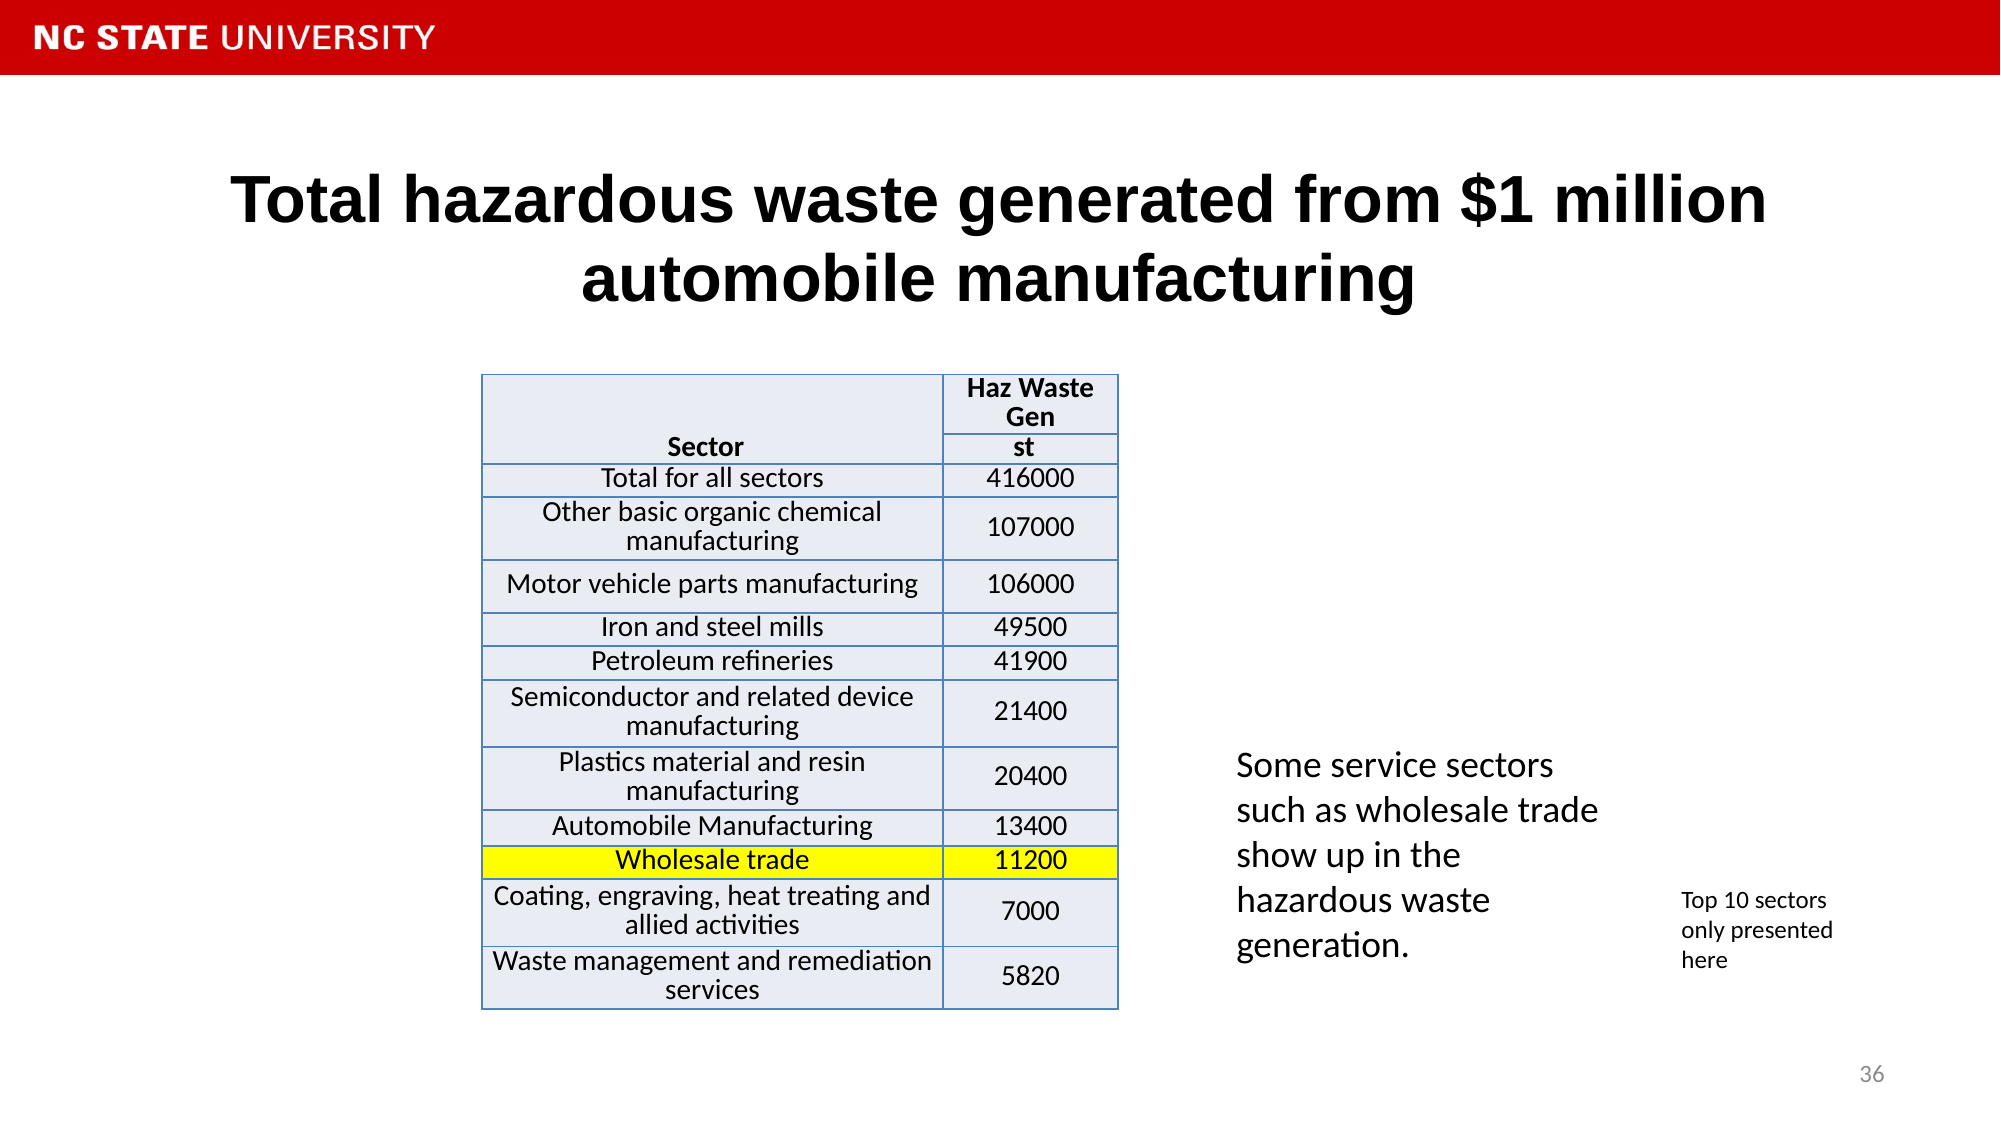

# Total hazardous waste generated from $1 million automobile manufacturing
| Sector | Haz Waste Gen |
| --- | --- |
|  | st |
| Total for all sectors | 416000 |
| Other basic organic chemical manufacturing | 107000 |
| Motor vehicle parts manufacturing | 106000 |
| Iron and steel mills | 49500 |
| Petroleum refineries | 41900 |
| Semiconductor and related device manufacturing | 21400 |
| Plastics material and resin manufacturing | 20400 |
| Automobile Manufacturing | 13400 |
| Wholesale trade | 11200 |
| Coating, engraving, heat treating and allied activities | 7000 |
| Waste management and remediation services | 5820 |
Some service sectors such as wholesale trade show up in the hazardous waste generation.
Top 10 sectors only presented here
36